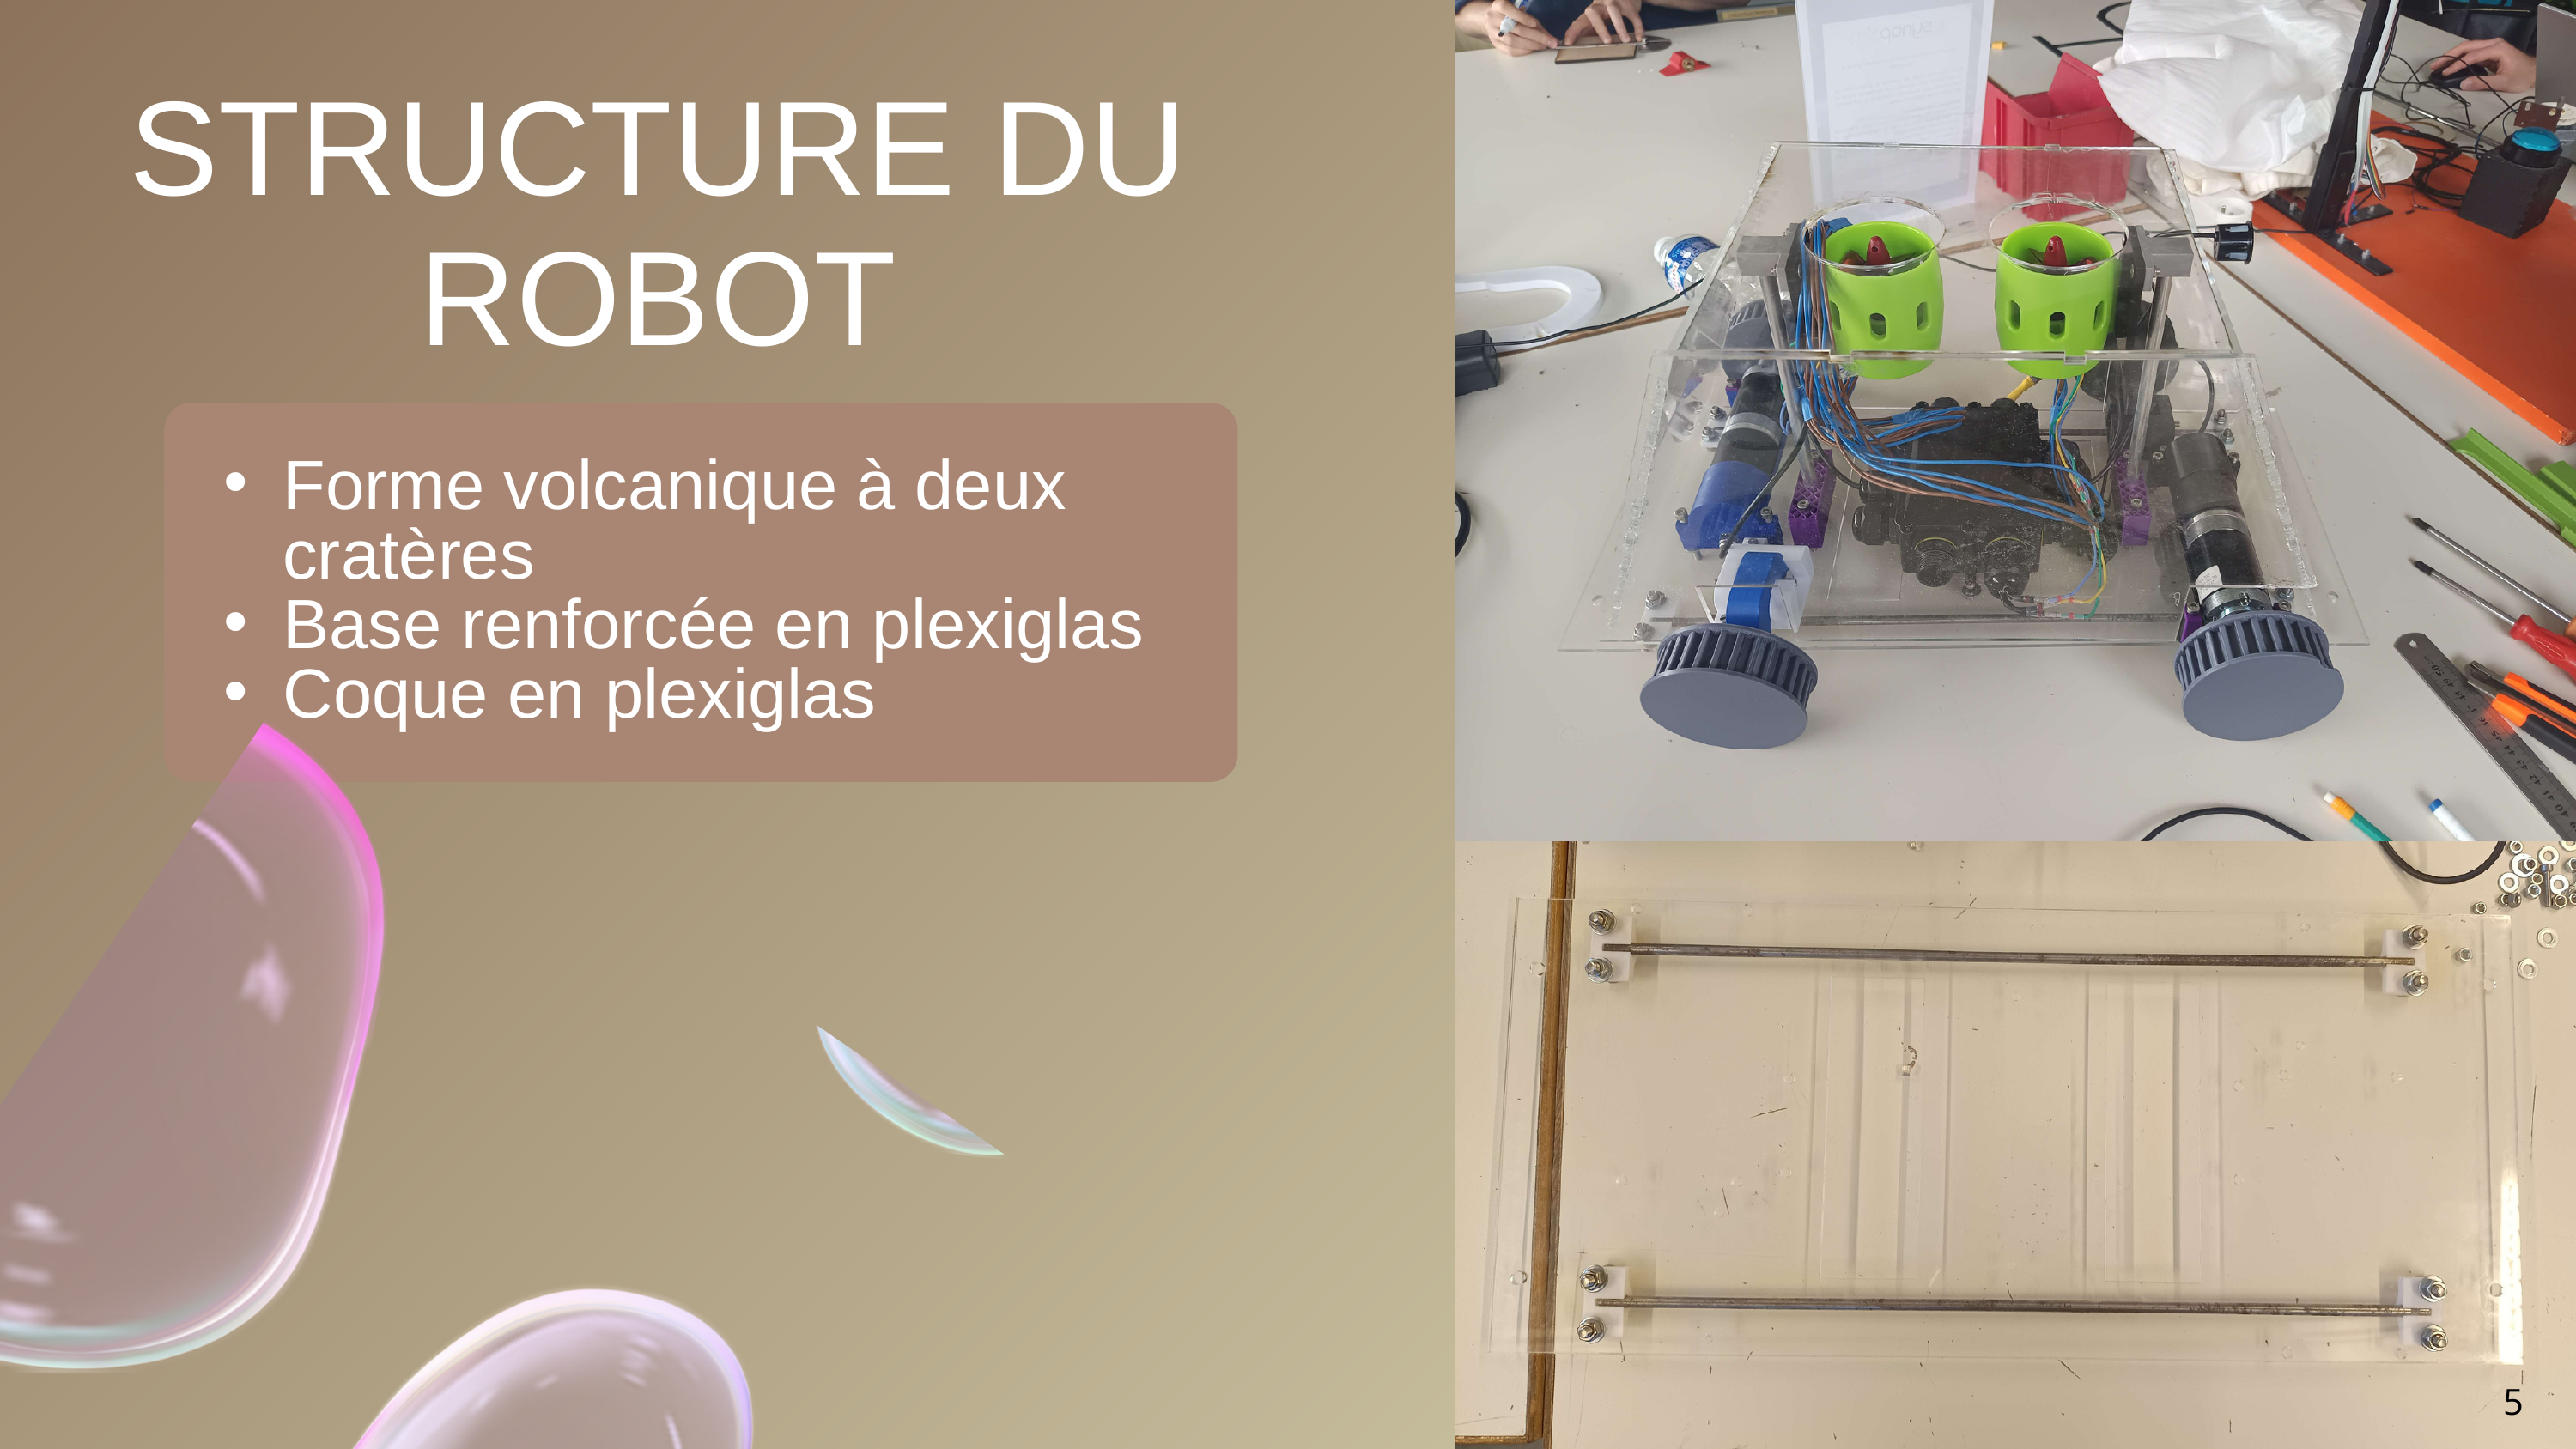

STRUCTURE DU ROBOT

Forme volcanique à deux cratères
Base renforcée en plexiglas
Coque en plexiglas

5